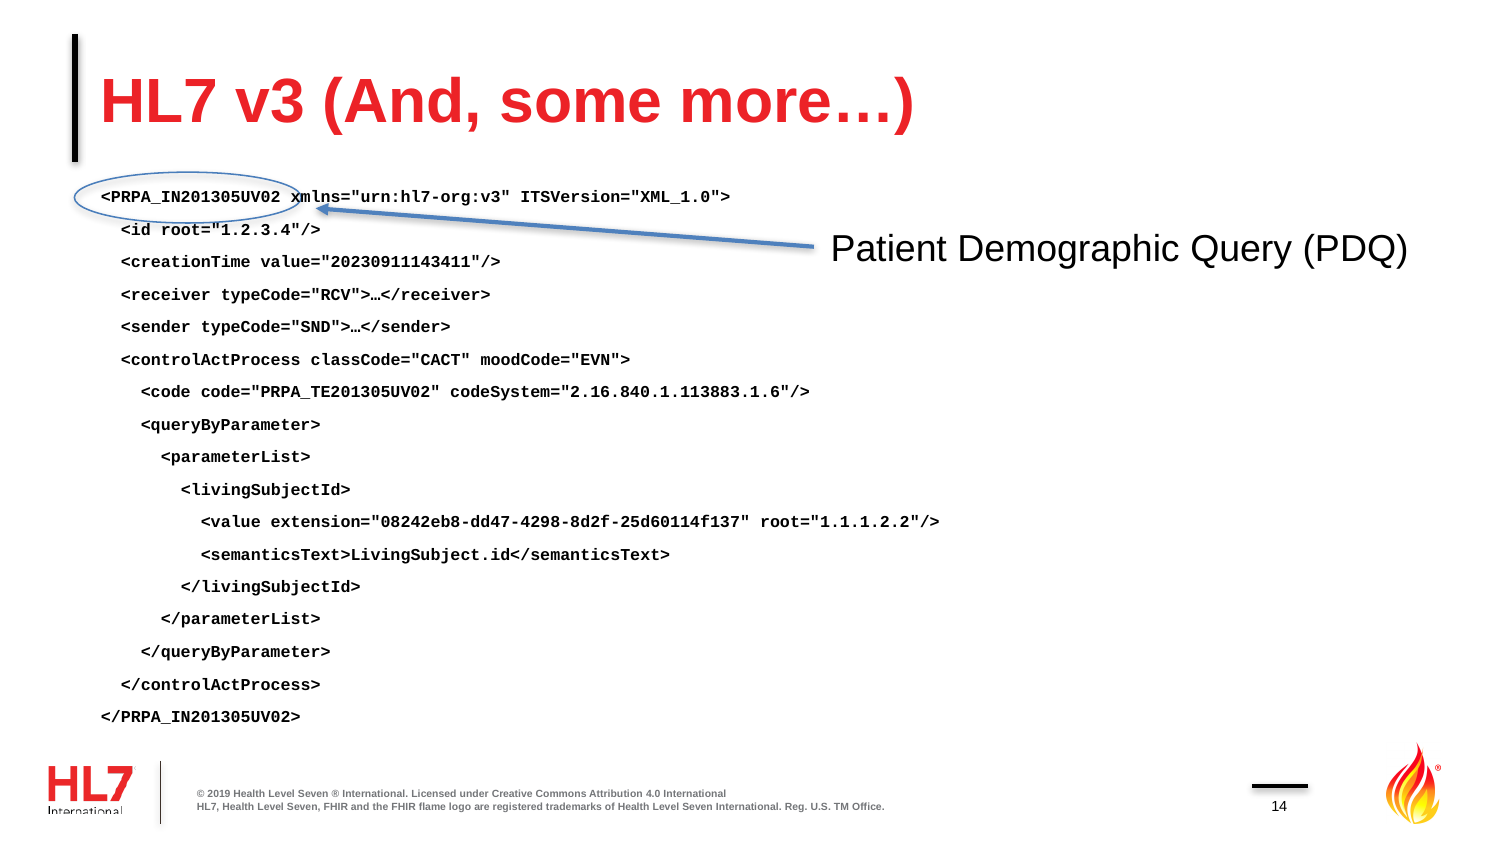

# HL7 v3 (And, some more…)

<PRPA_IN201305UV02 xmlns="urn:hl7-org:v3" ITSVersion="XML_1.0">
  <id root="1.2.3.4"/>
  <creationTime value="20230911143411"/>
  <receiver typeCode="RCV">…</receiver>
  <sender typeCode="SND">…</sender>
  <controlActProcess classCode="CACT" moodCode="EVN">
    <code code="PRPA_TE201305UV02" codeSystem="2.16.840.1.113883.1.6"/>
    <queryByParameter>
      <parameterList>
        <livingSubjectId>
          <value extension="08242eb8-dd47-4298-8d2f-25d60114f137" root="1.1.1.2.2"/>
          <semanticsText>LivingSubject.id</semanticsText>
        </livingSubjectId>
      </parameterList>
    </queryByParameter>
  </controlActProcess>
</PRPA_IN201305UV02>
Patient Demographic Query (PDQ)
© 2019 Health Level Seven ® International. Licensed under Creative Commons Attribution 4.0 International
HL7, Health Level Seven, FHIR and the FHIR flame logo are registered trademarks of Health Level Seven International. Reg. U.S. TM Office.
14